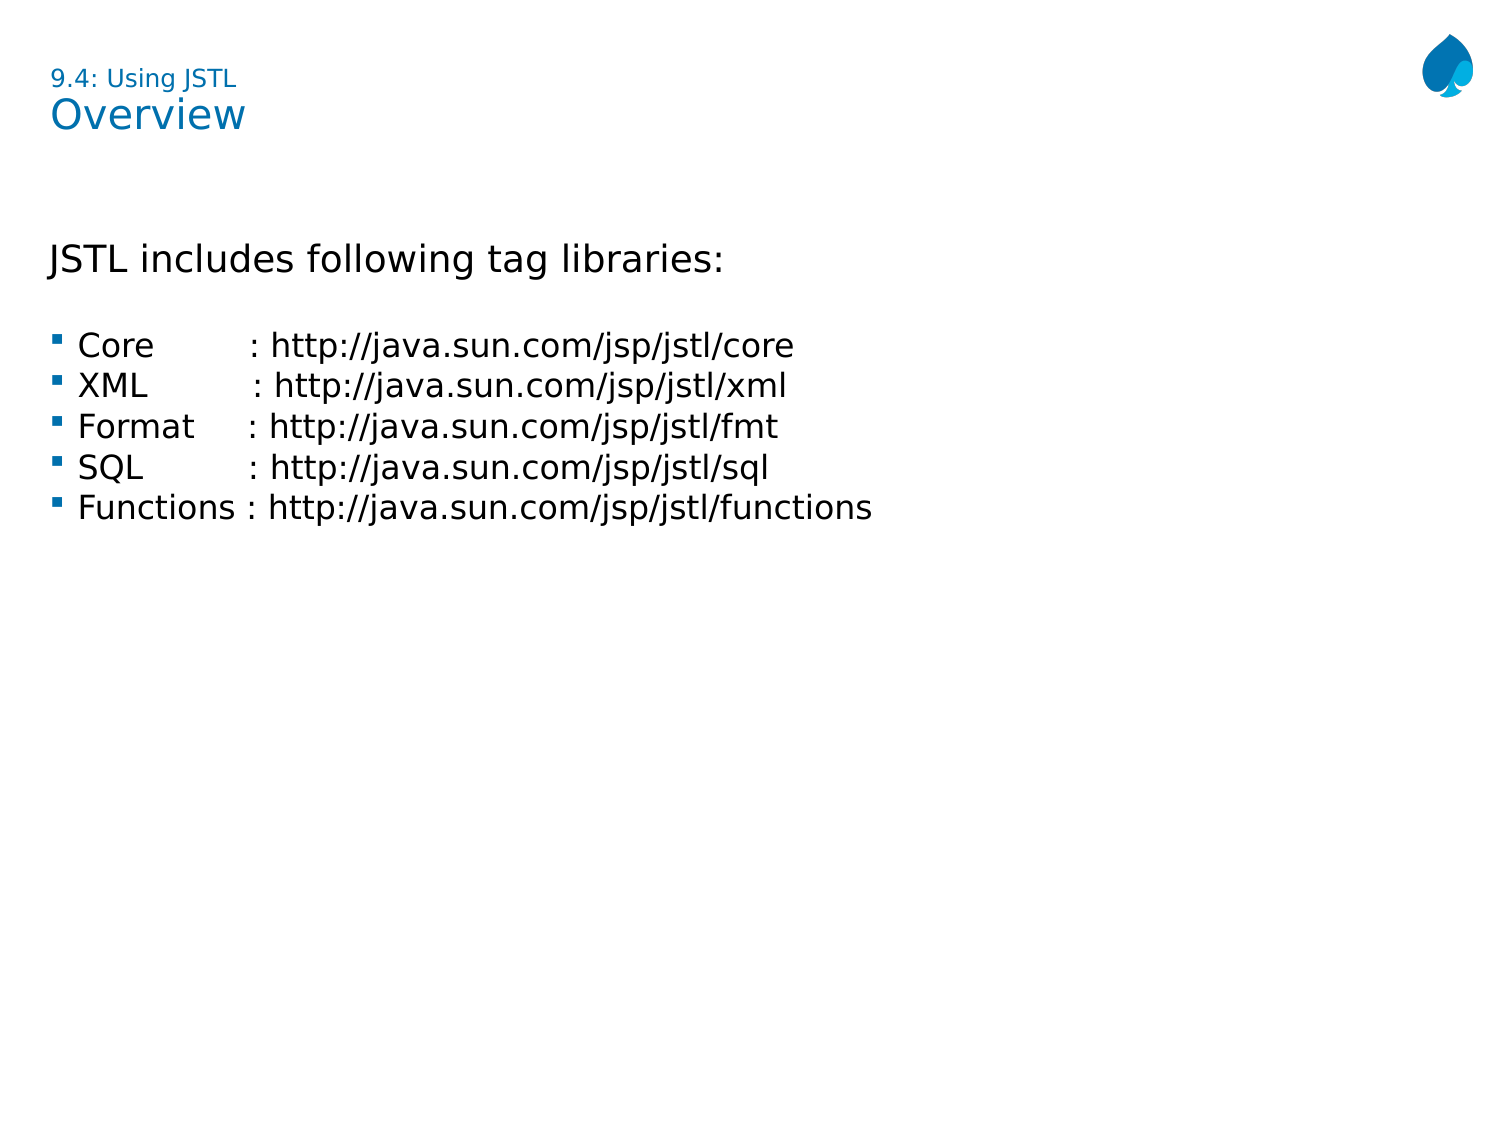

# 9.4: Using JSTL Overview
JSTL includes following tag libraries:

Core         : http://java.sun.com/jsp/jstl/core
XML          : http://java.sun.com/jsp/jstl/xml
Format     : http://java.sun.com/jsp/jstl/fmt
SQL          : http://java.sun.com/jsp/jstl/sql
Functions : http://java.sun.com/jsp/jstl/functions